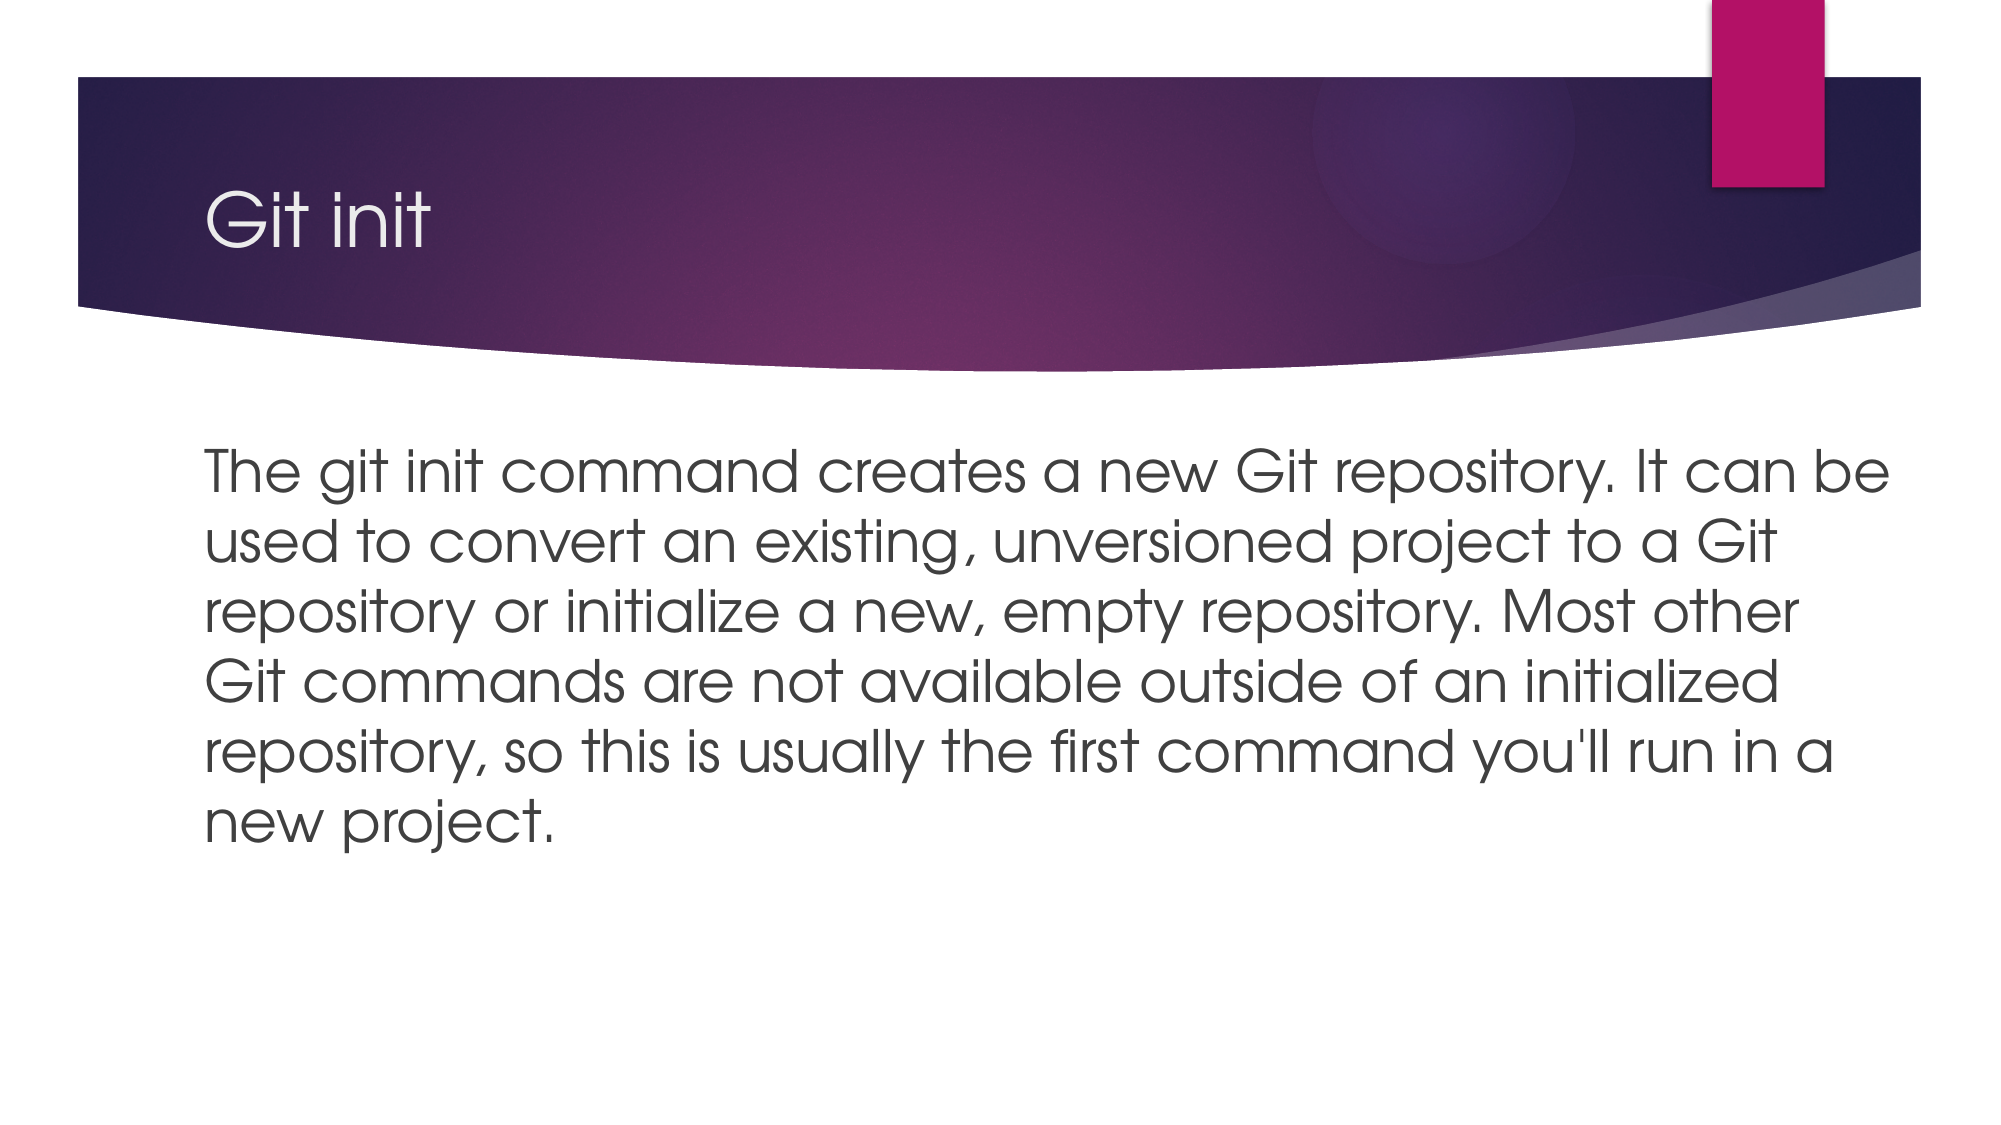

# Git init
The git init command creates a new Git repository. It can be used to convert an existing, unversioned project to a Git repository or initialize a new, empty repository. Most other Git commands are not available outside of an initialized repository, so this is usually the first command you'll run in a new project.